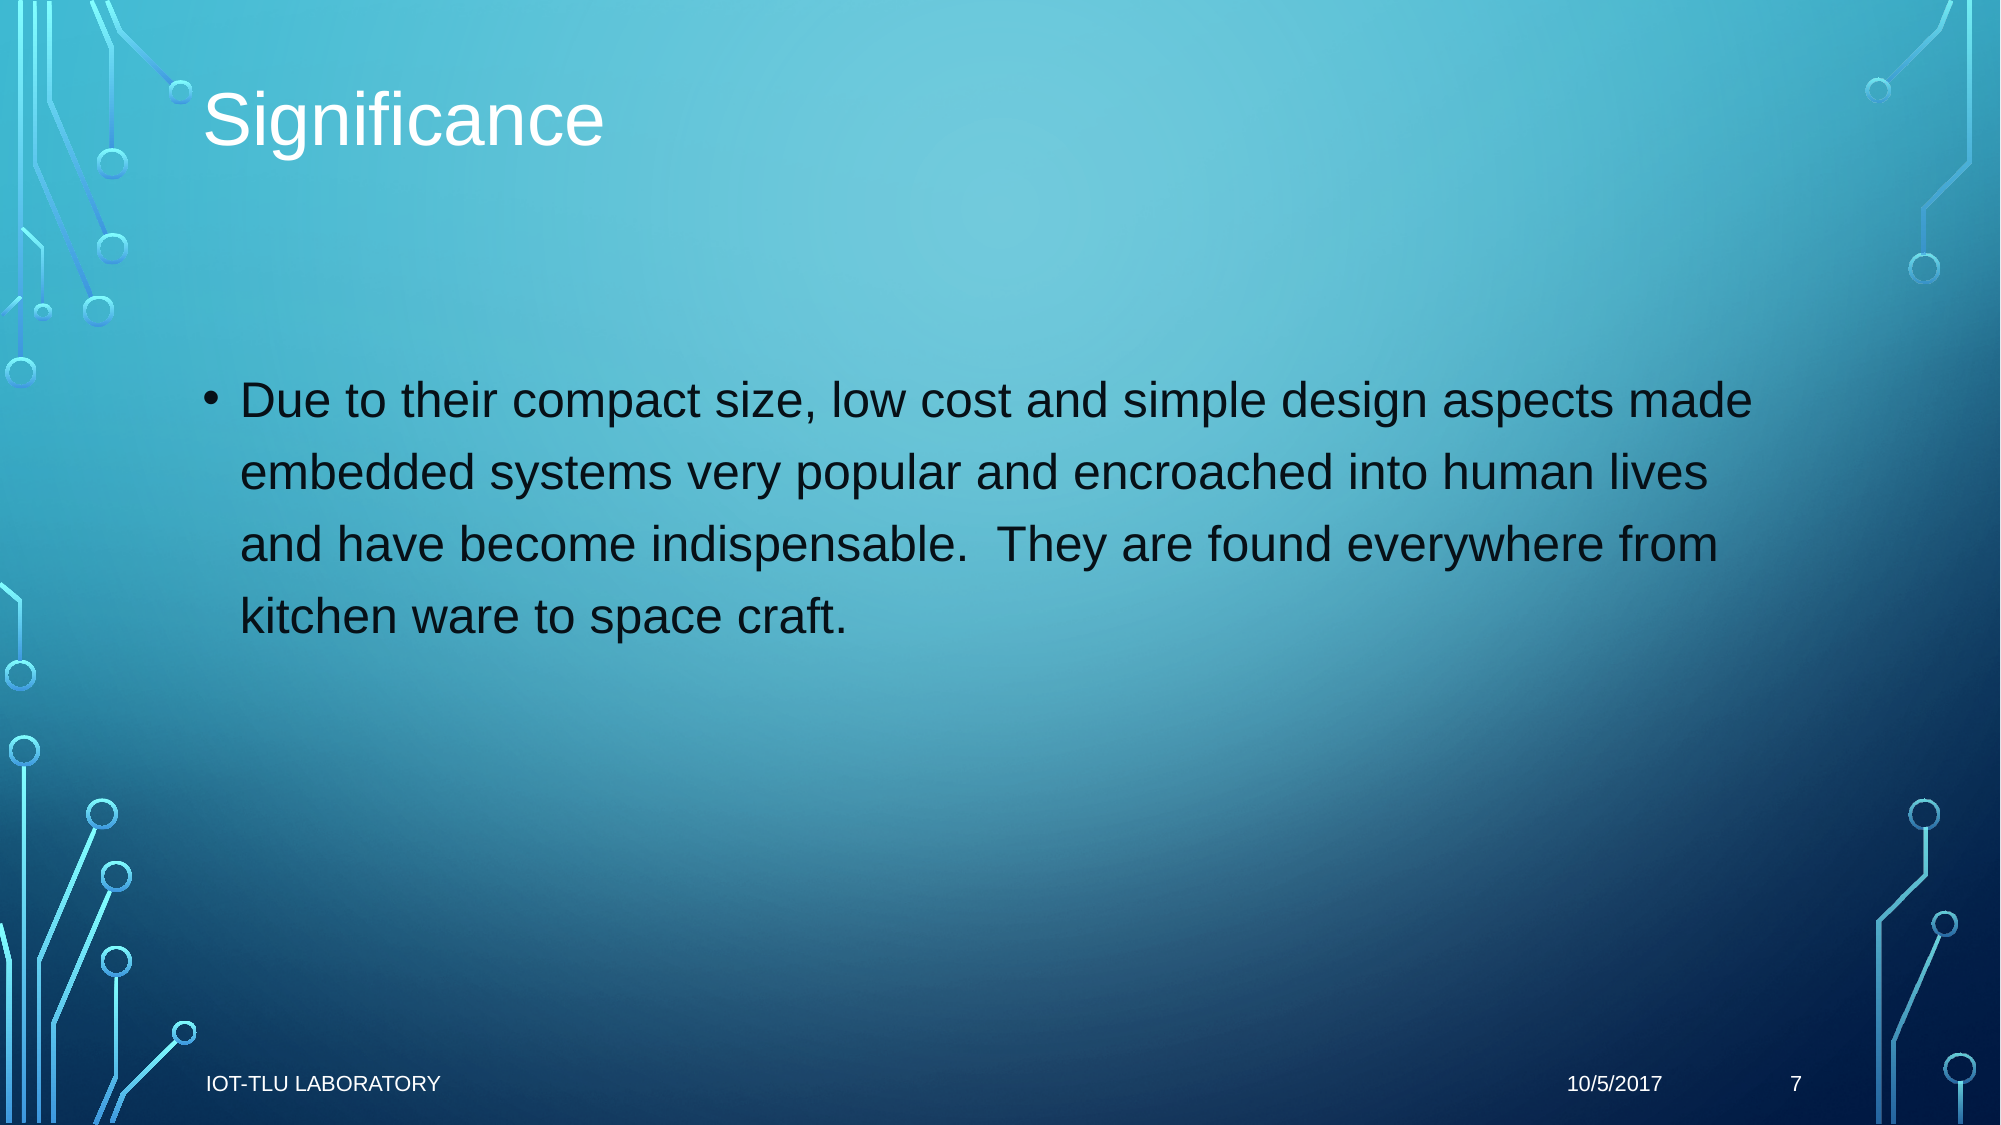

# Significance

Due to their compact size, low cost and simple design aspects made embedded systems very popular and encroached into human lives and have become indispensable.  They are found everywhere from kitchen ware to space craft.
IoT-TLU Laboratory
7
10/5/2017